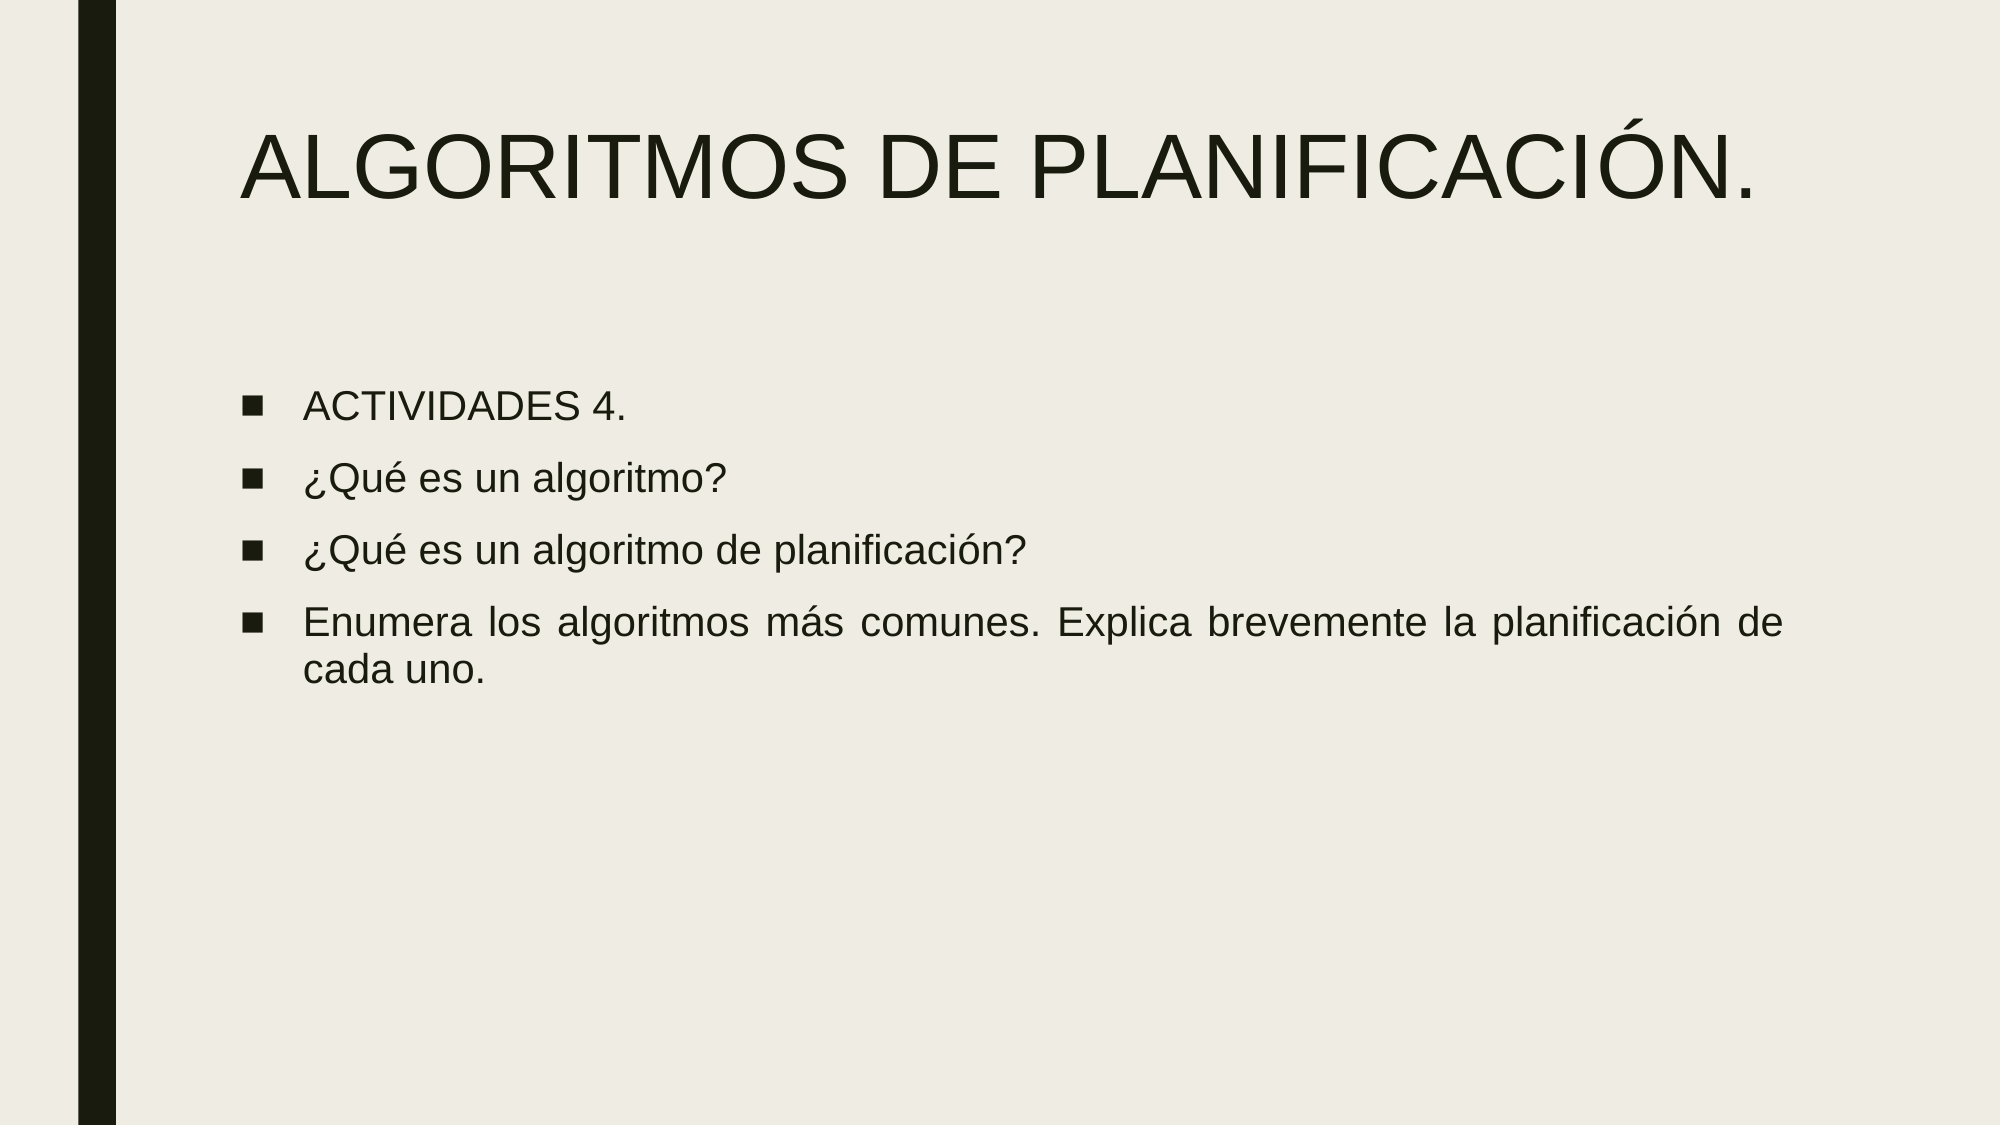

# ALGORITMOS DE PLANIFICACIÓN.
ACTIVIDADES 4.
¿Qué es un algoritmo?
¿Qué es un algoritmo de planificación?
Enumera los algoritmos más comunes. Explica brevemente la planificación de cada uno.